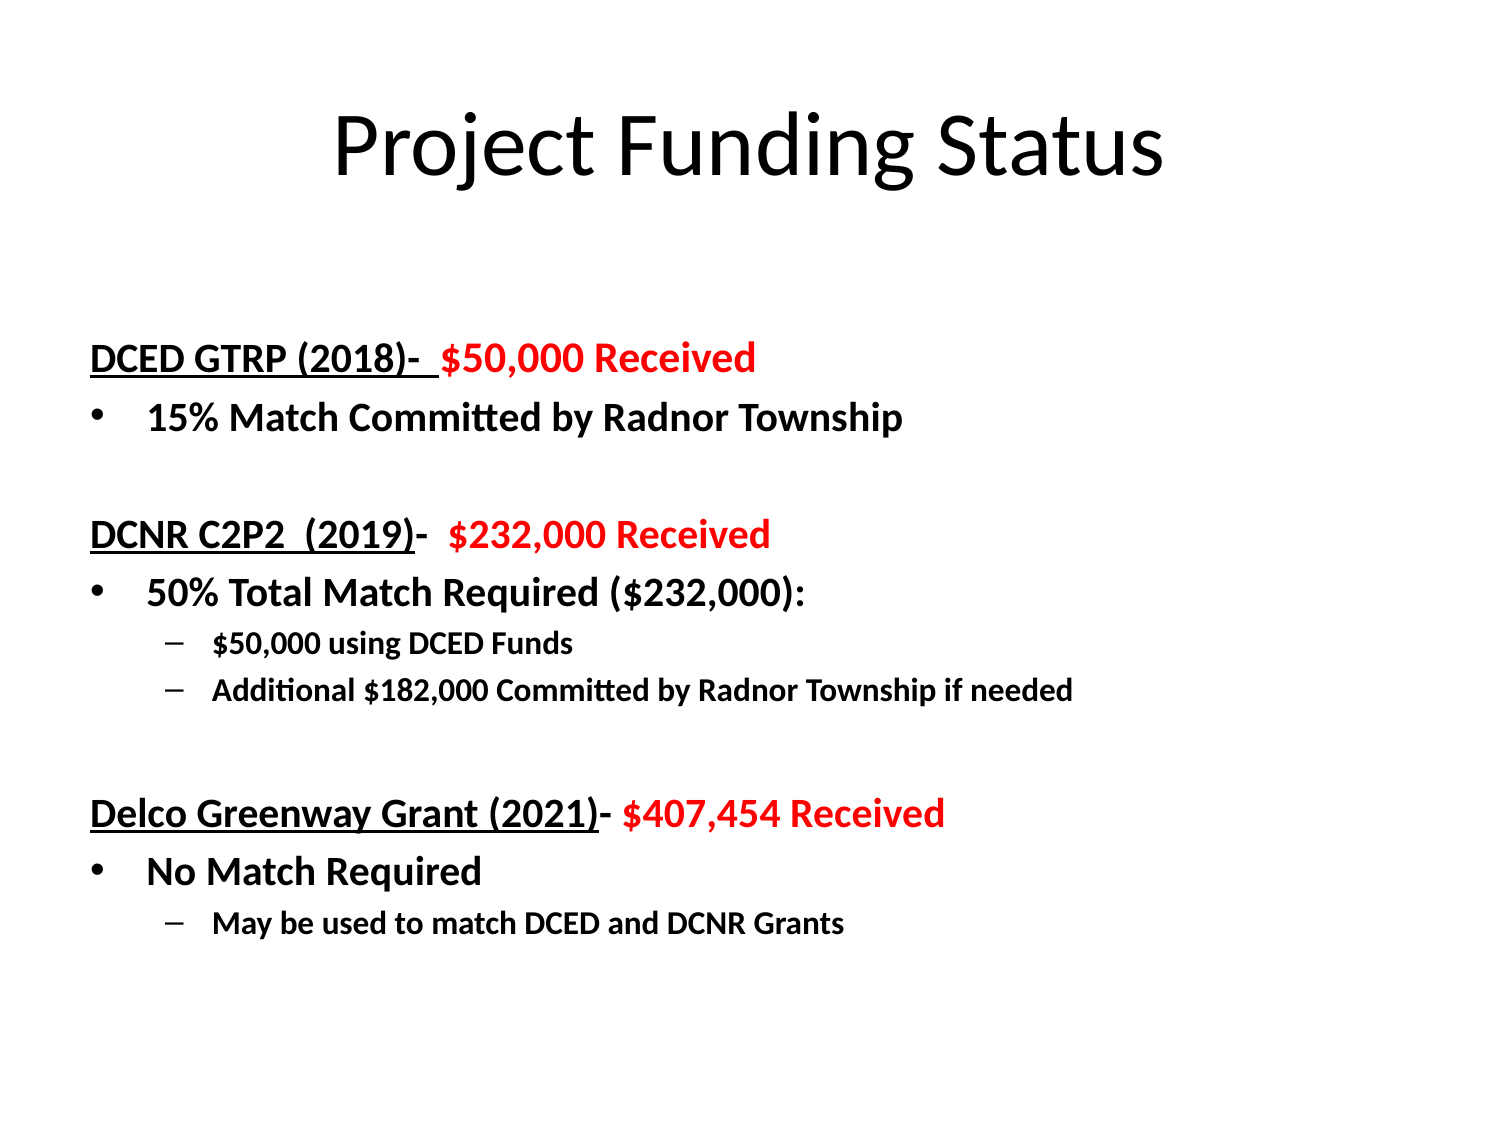

# Project Funding Status

DCED GTRP (2018)-  $50,000 Received
15% Match Committed by Radnor Township

DCNR C2P2  (2019)-  $232,000 Received
50% Total Match Required ($232,000):
$50,000 using DCED Funds
Additional $182,000 Committed by Radnor Township if needed

Delco Greenway Grant (2021)- $407,454 Received
No Match Required
May be used to match DCED and DCNR Grants